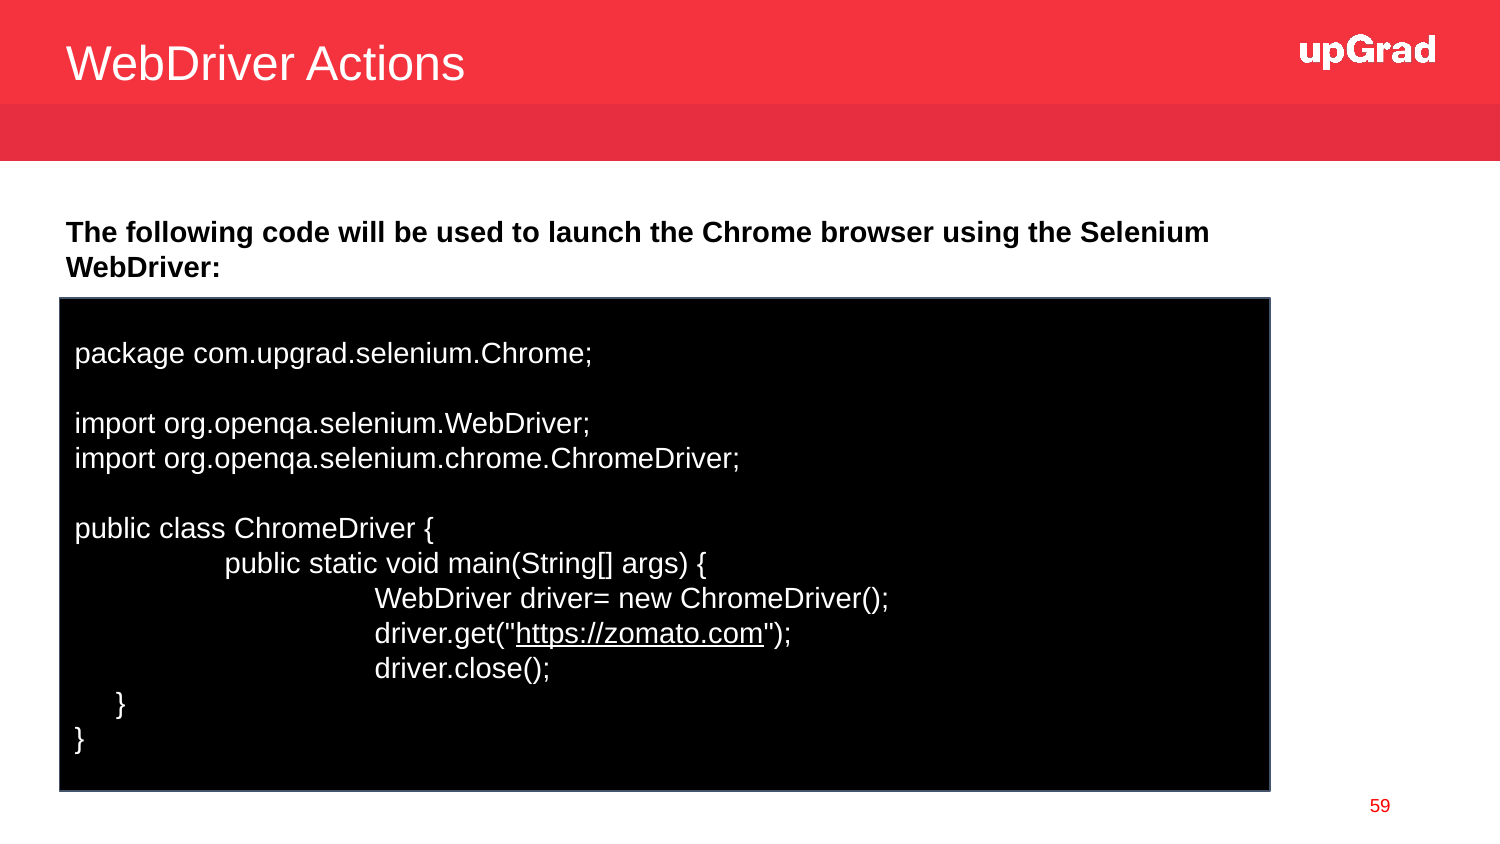

WebDriver Actions

The following code will be used to launch the Chrome browser using the Selenium WebDriver:

package com.upgrad.selenium.Chrome;

import org.openqa.selenium.WebDriver;
import org.openqa.selenium.chrome.ChromeDriver;

public class ChromeDriver {
	public static void main(String[] args) {
		WebDriver driver= new ChromeDriver();
		driver.get("https://zomato.com");
		driver.close();
     }
}
59